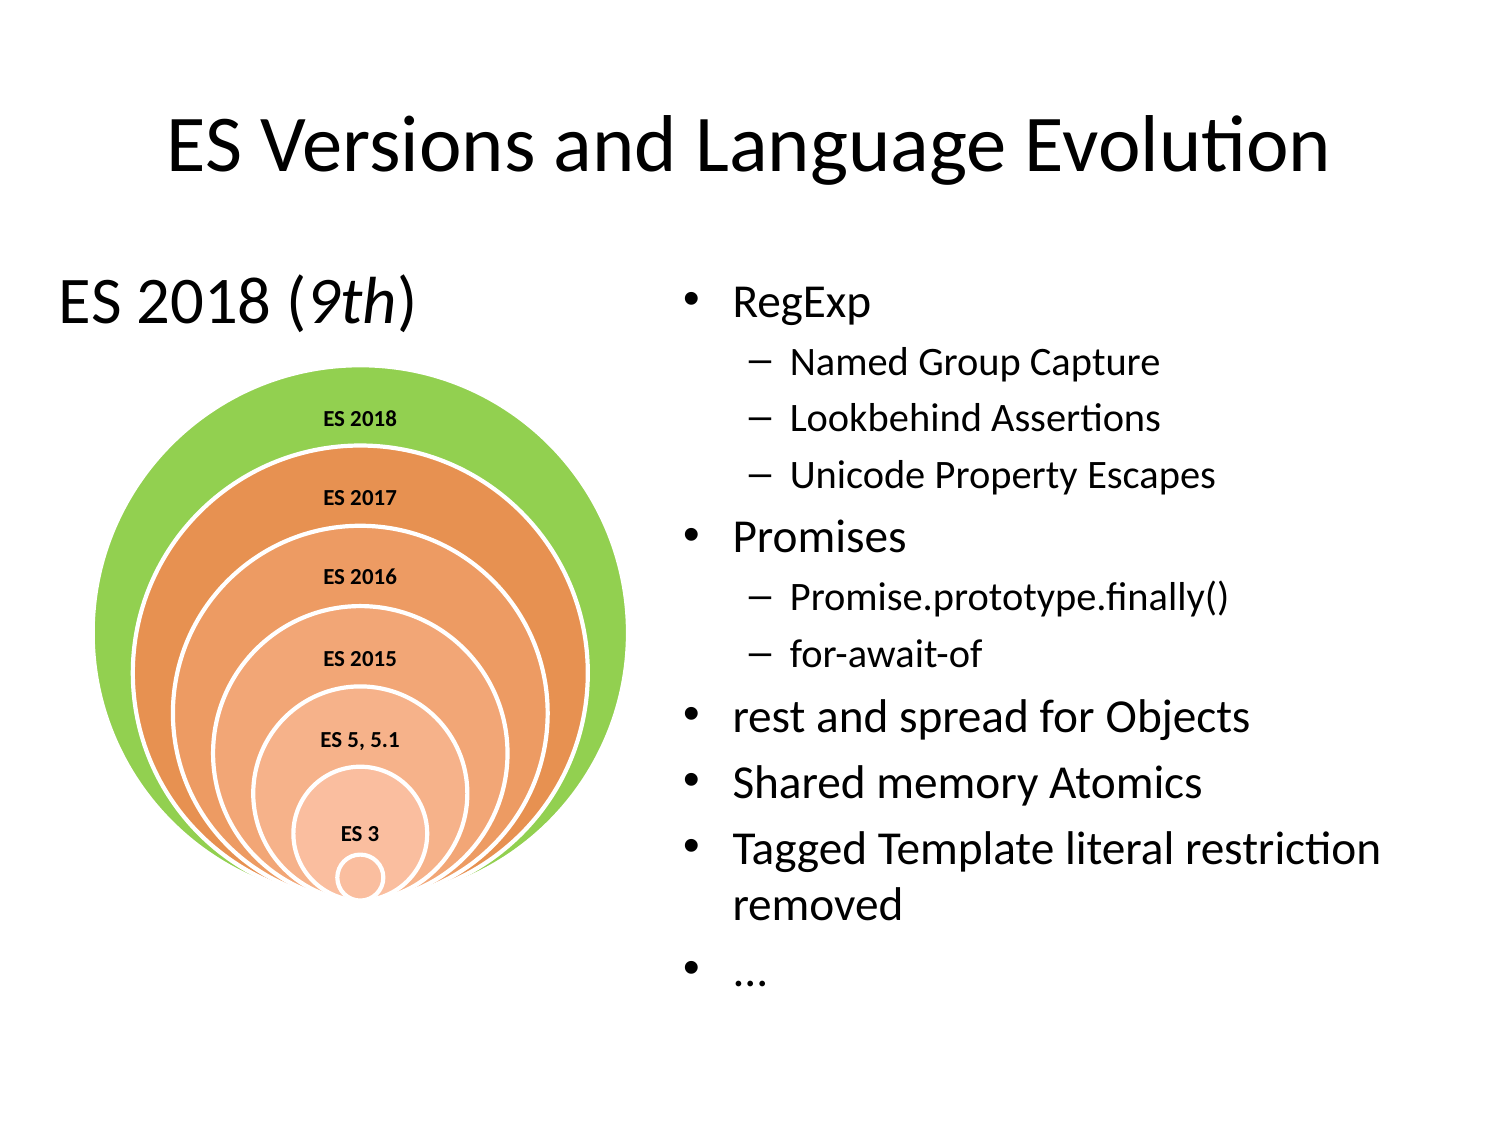

# ES Versions and Language Evolution
ES 2018 (9th)

RegExp
Named Group Capture
Lookbehind Assertions
Unicode Property Escapes
Promises
Promise.prototype.finally()
for-await-of
rest and spread for Objects
Shared memory Atomics
Tagged Template literal restriction removed
...

ES 2018
ES 2017
ES 2016
ES 2015
ES 5, 5.1
ES 3